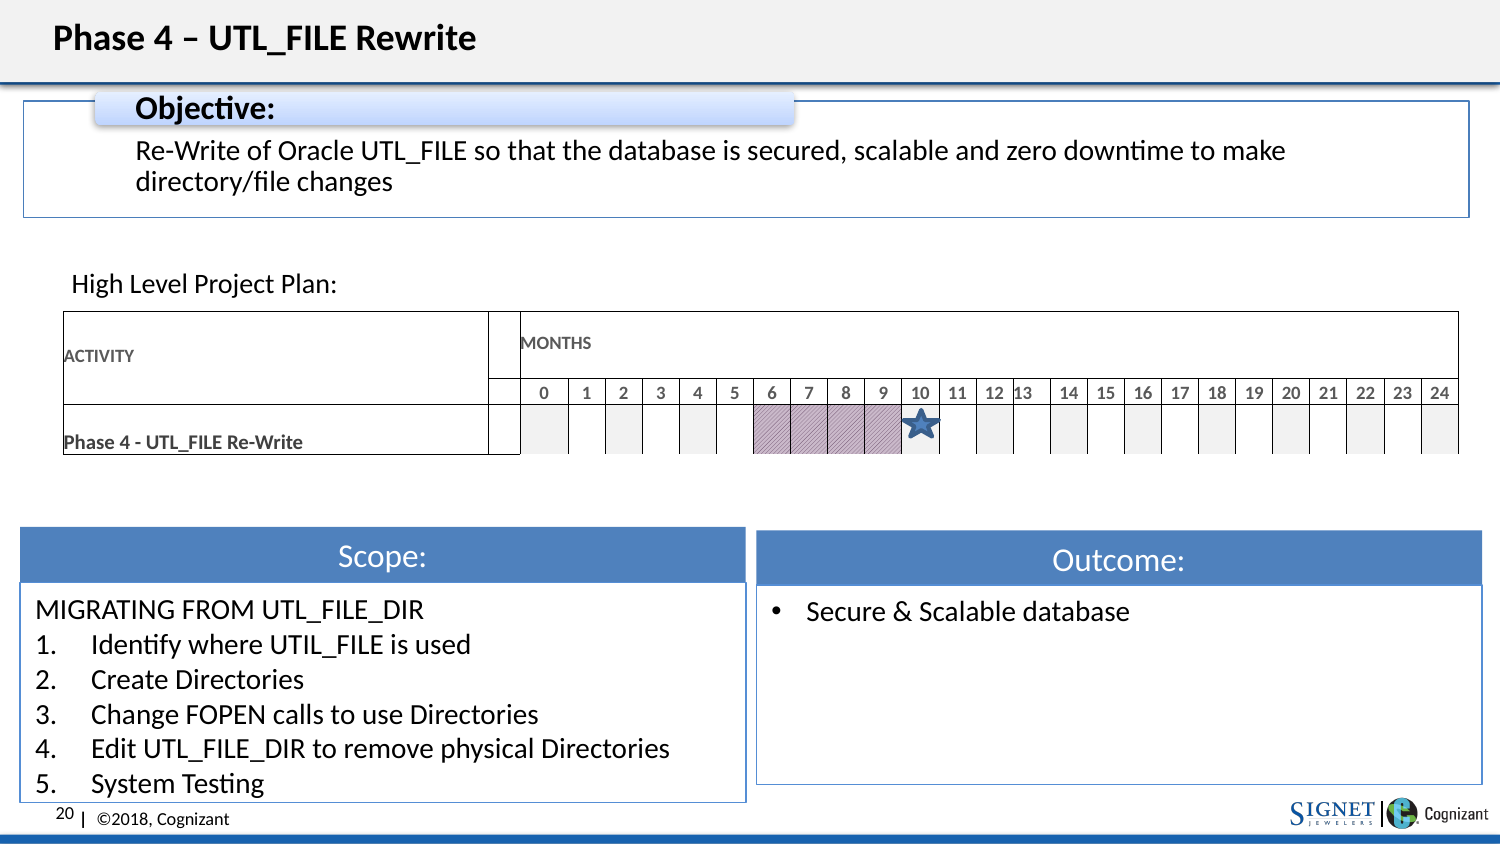

Phase 4 – UTL_FILE Rewrite

Objective:

Re-Write of Oracle UTL_FILE so that the database is secured, scalable and zero downtime to make directory/file changes
High Level Project Plan:
| ACTIVITY |  | MONTHS |  |  |  |  |  |  |  |  |  |  |  |  |  |  |  |  |  |  |  |  |  |  |  |  |
| --- | --- | --- | --- | --- | --- | --- | --- | --- | --- | --- | --- | --- | --- | --- | --- | --- | --- | --- | --- | --- | --- | --- | --- | --- | --- | --- |
|  |  | 0 | 1 | 2 | 3 | 4 | 5 | 6 | 7 | 8 | 9 | 10 | 11 | 12 | 13 | 14 | 15 | 16 | 17 | 18 | 19 | 20 | 21 | 22 | 23 | 24 |
| Phase 4 - UTL\_FILE Re-Write |  |  |  |  |  |  |  |  |  |  |  |  |  |  |  |  |  |  |  |  |  |  |  |  |  |  |

Scope:

MIGRATING FROM UTL_FILE_DIR
Identify where UTIL_FILE is used
Create Directories
Change FOPEN calls to use Directories
Edit UTL_FILE_DIR to remove physical Directories
System Testing
Outcome:

Secure & Scalable database